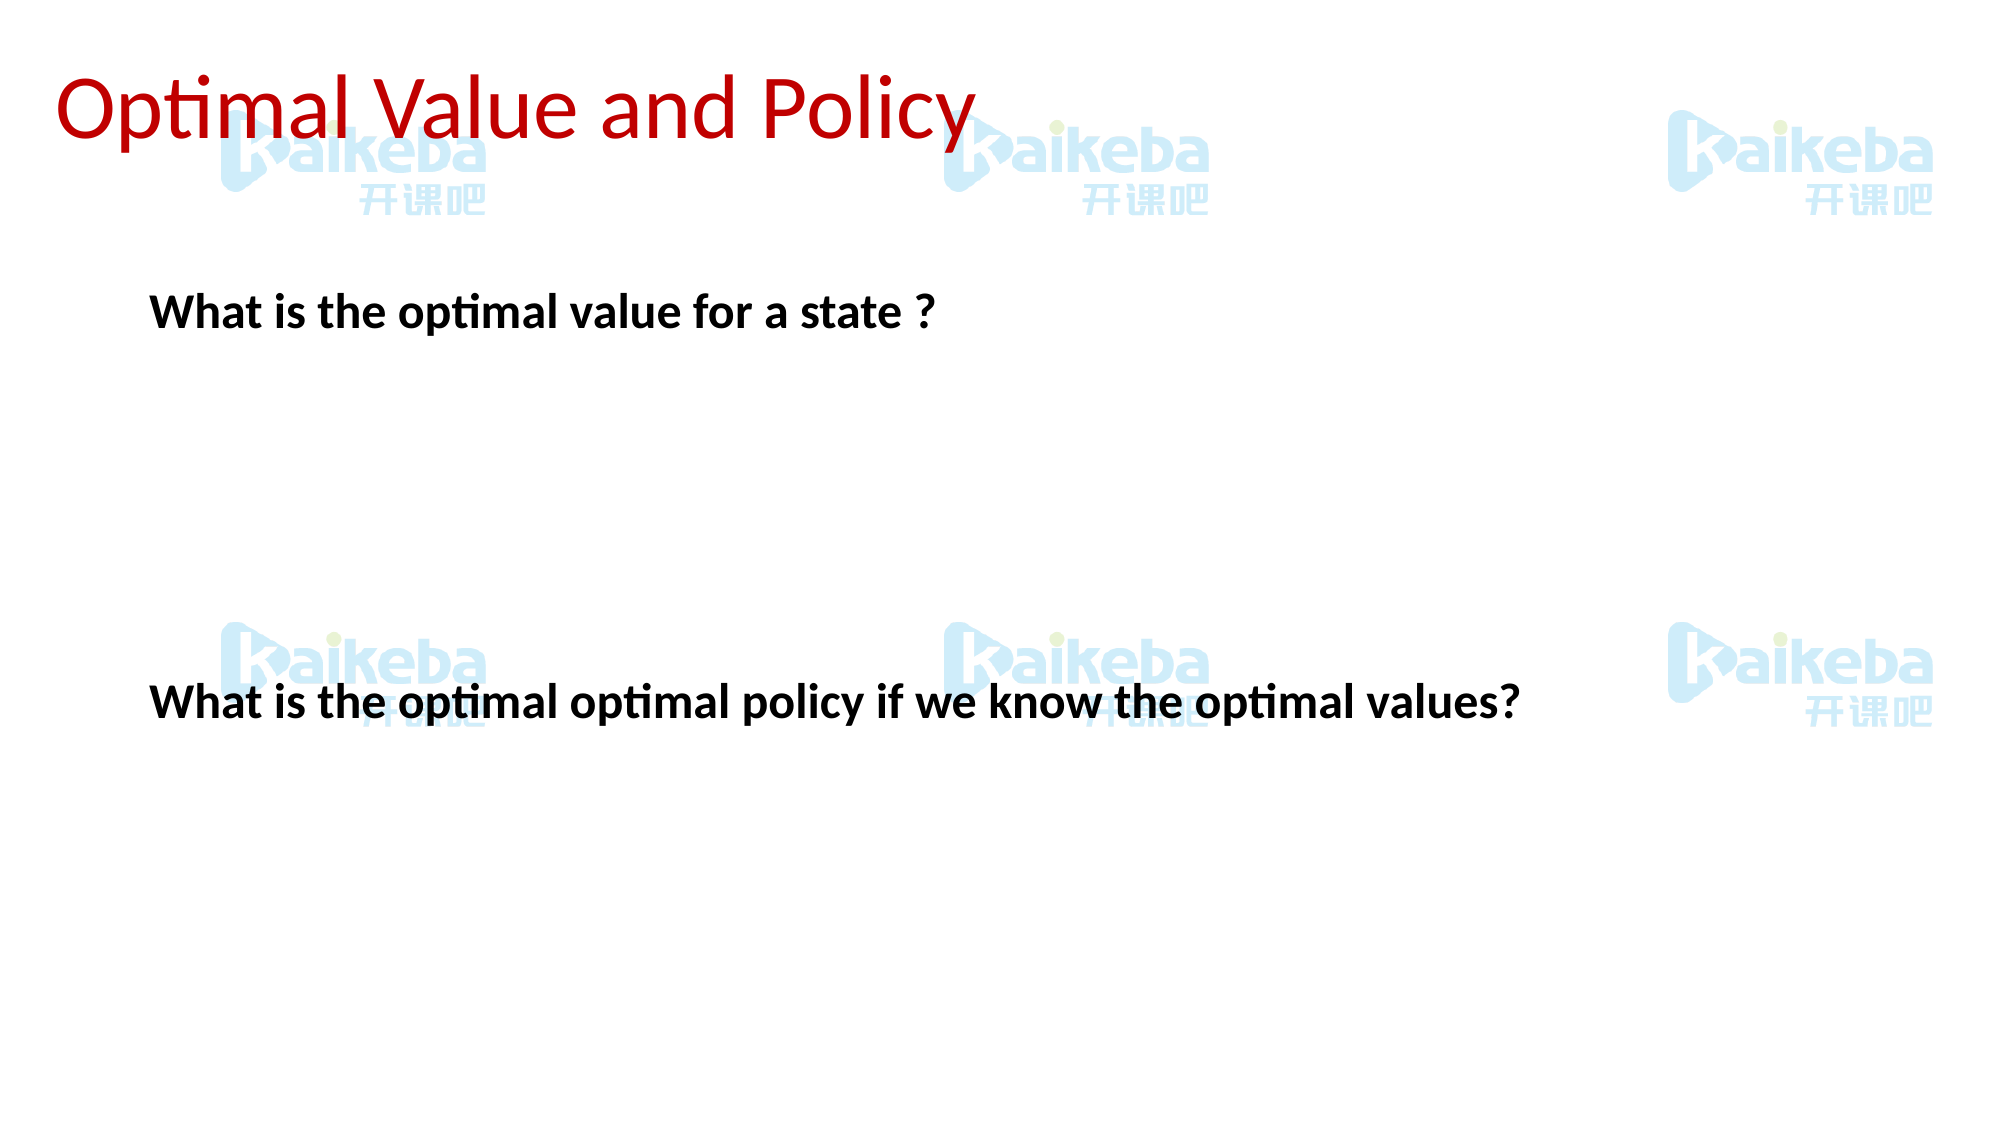

# Optimal Value and Policy
What is the optimal value for a state ?
What is the optimal optimal policy if we know the optimal values?